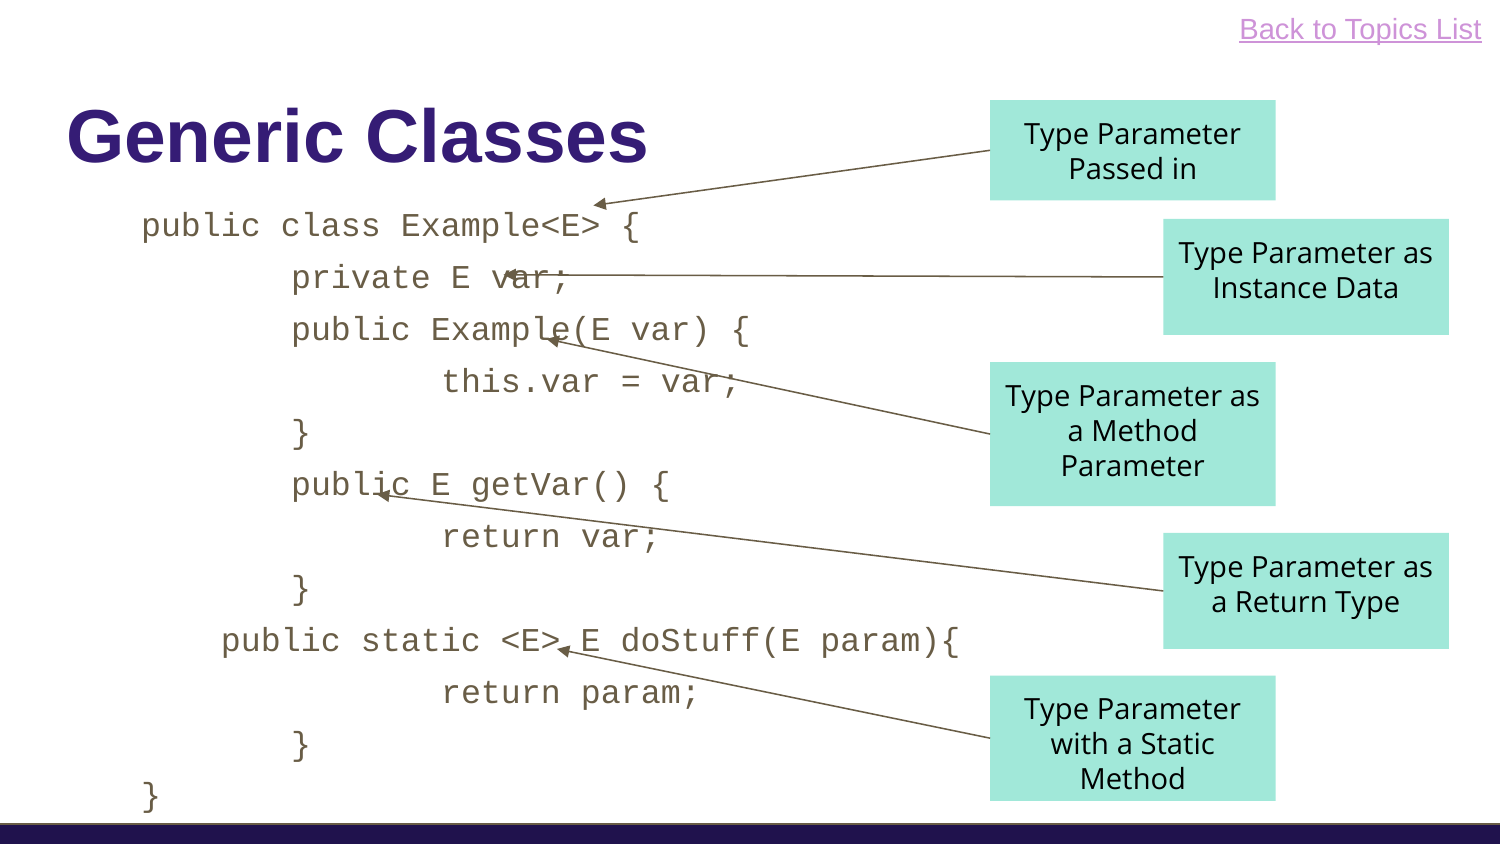

Back to Topics List
# Generic Classes
Type Parameter Passed in
public class Example<E> {
	private E var;
	public Example(E var) {
		this.var = var;
	}
	public E getVar() {
		return var;
	}
    public static <E> E doStuff(E param){
		return param;
	}
}
Type Parameter as Instance Data
Type Parameter as a Method Parameter
Type Parameter as a Return Type
Type Parameter with a Static Method